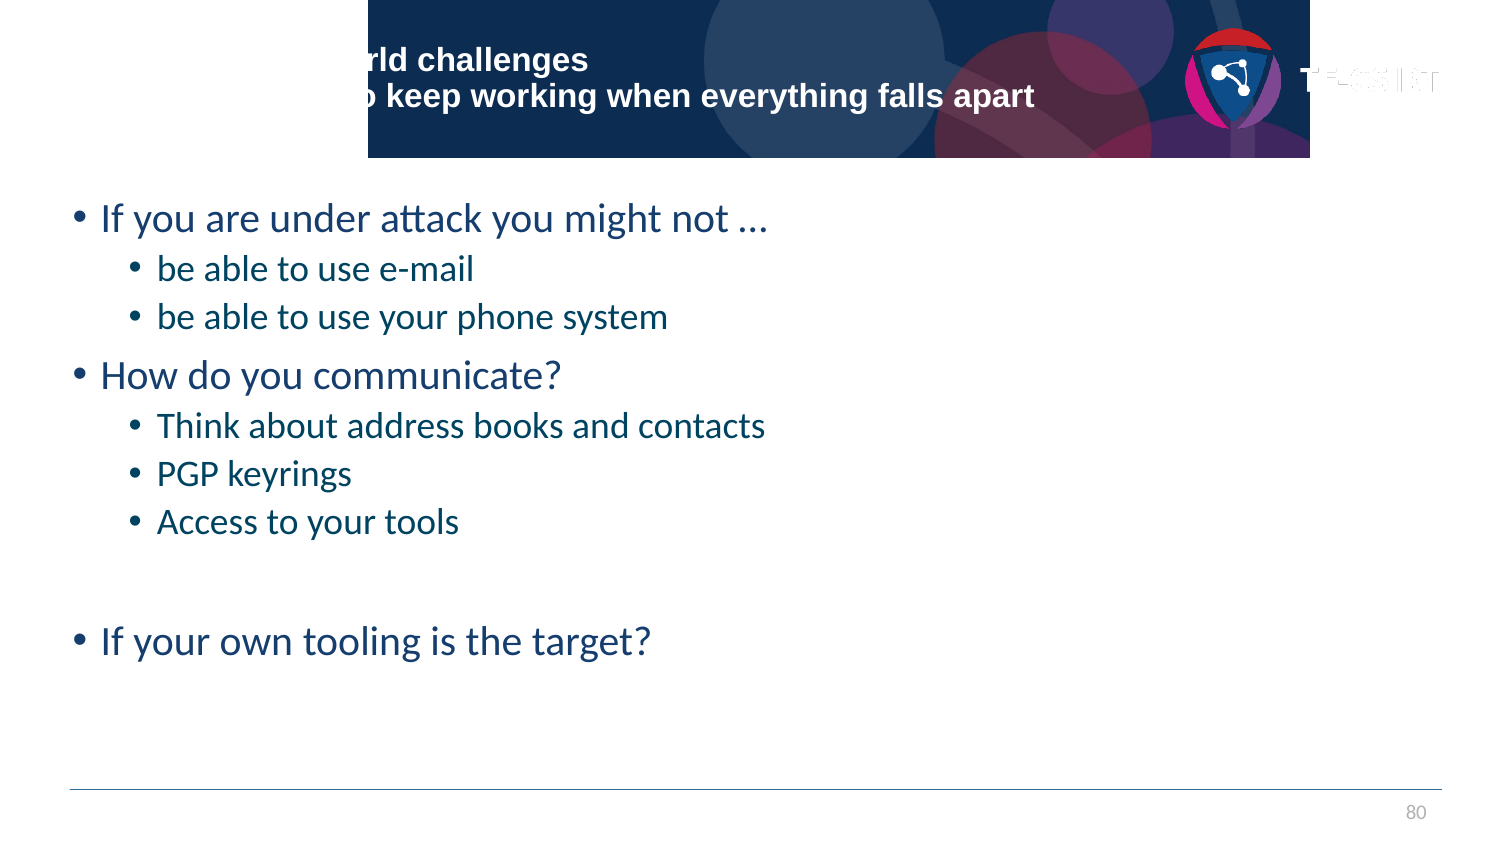

# Section 3: Real world challenges Resilience - How to keep working when everything falls apart
If you are under attack you might not …
be able to use e-mail
be able to use your phone system
How do you communicate?
Think about address books and contacts
PGP keyrings
Access to your tools

If your own tooling is the target?
80